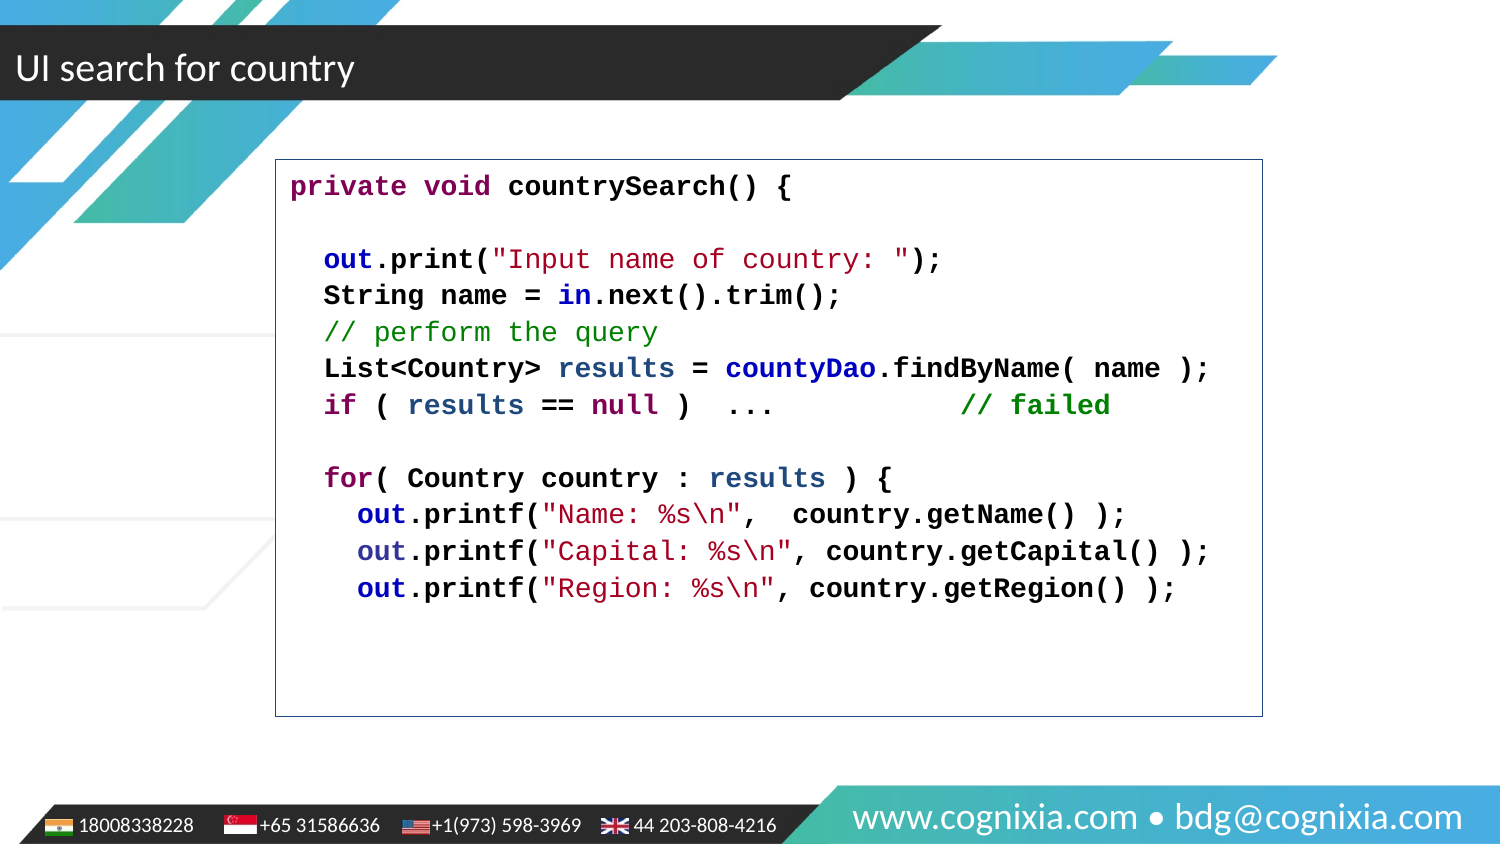

UI search for country
private void countrySearch() {

  out.print("Input name of country: ");
  String name = in.next().trim();
  // perform the query
  List<Country> results = countyDao.findByName( name );
  if ( results == null )  ...           // failed

  for( Country country : results ) {
    out.printf("Name: %s\n",  country.getName() );
    out.printf("Capital: %s\n", country.getCapital() );
    out.printf("Region: %s\n", country.getRegion() );